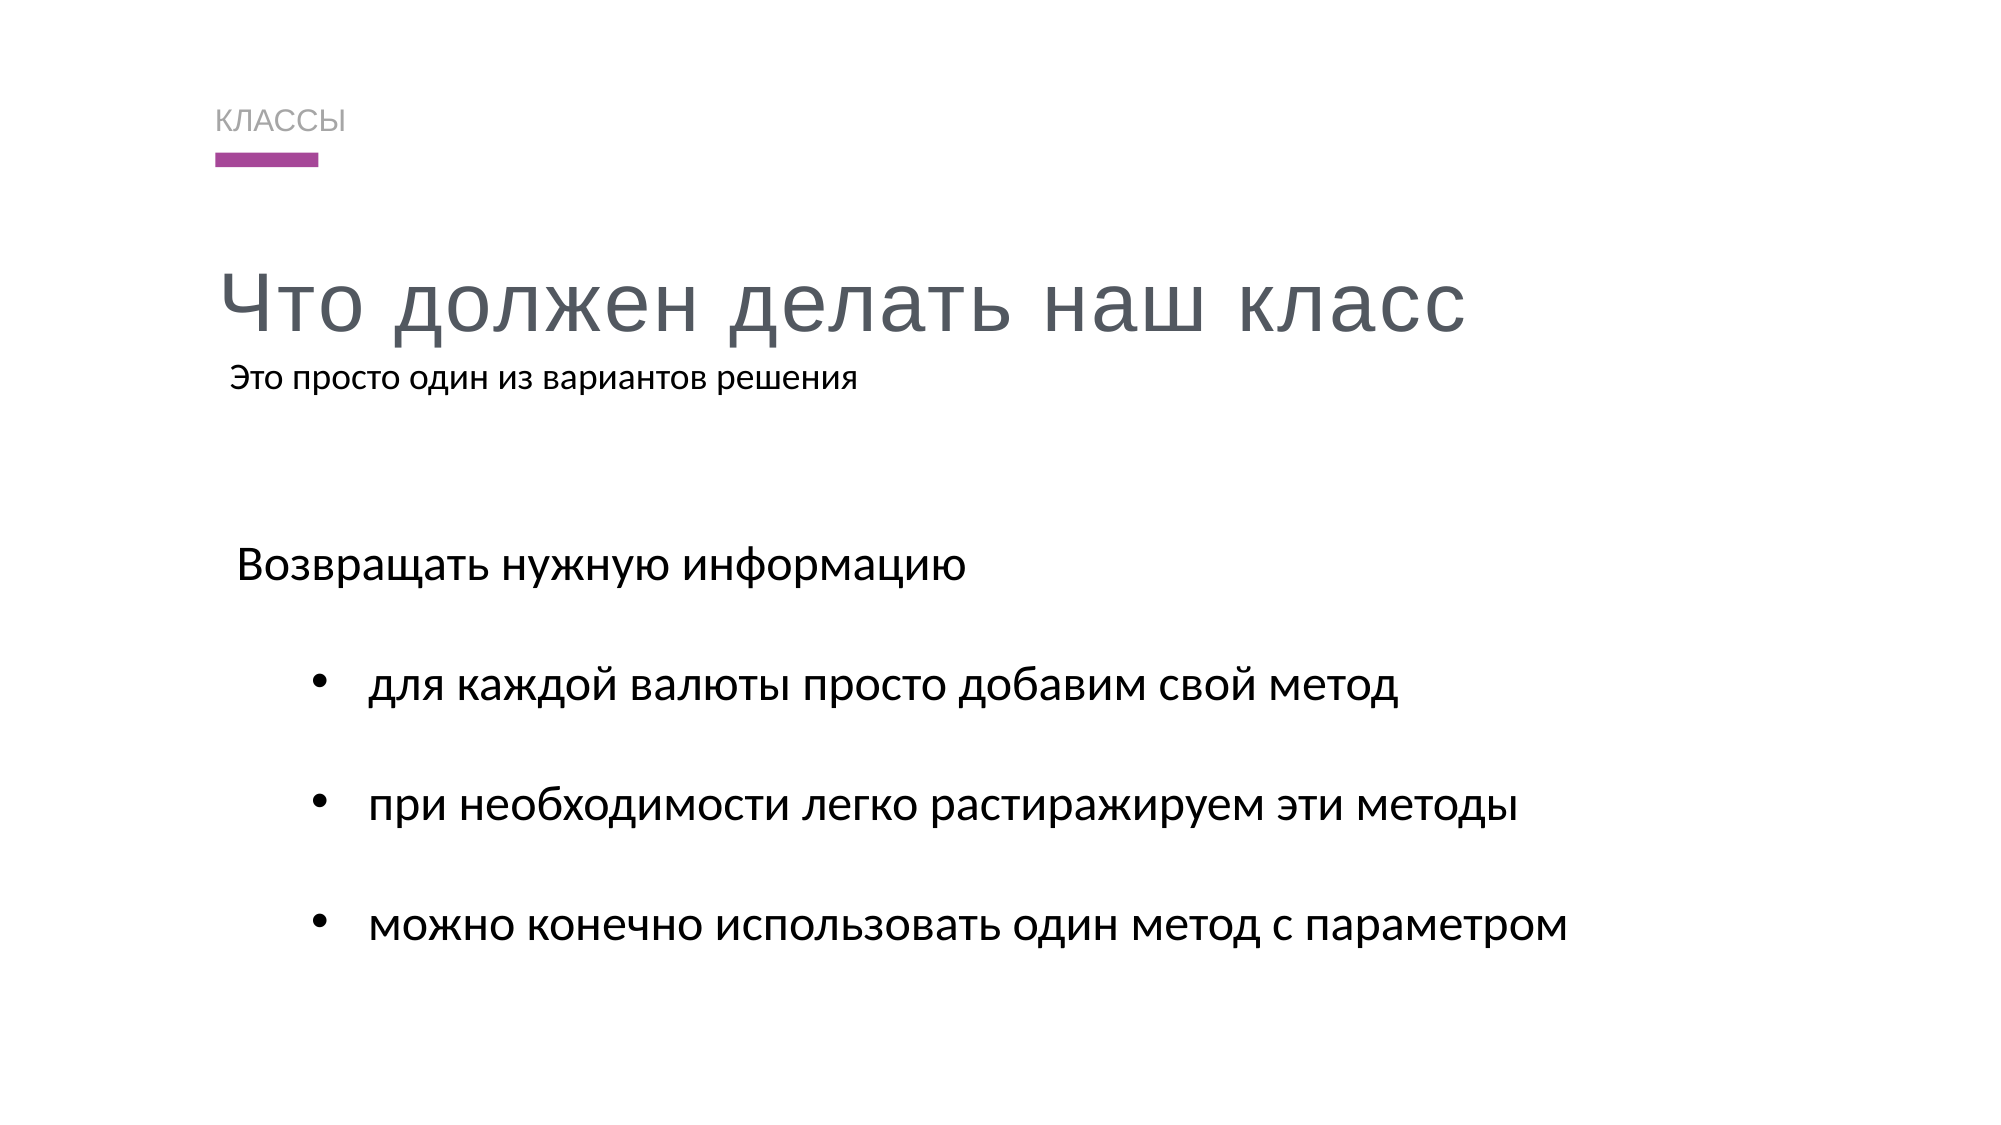

ТЗ разработчикам
Классы

Что должен делать наш класс
Это просто один из вариантов решения
Возвращать нужную информацию
для каждой валюты просто добавим свой метод
при необходимости легко растиражируем эти методы
можно конечно использовать один метод с параметром